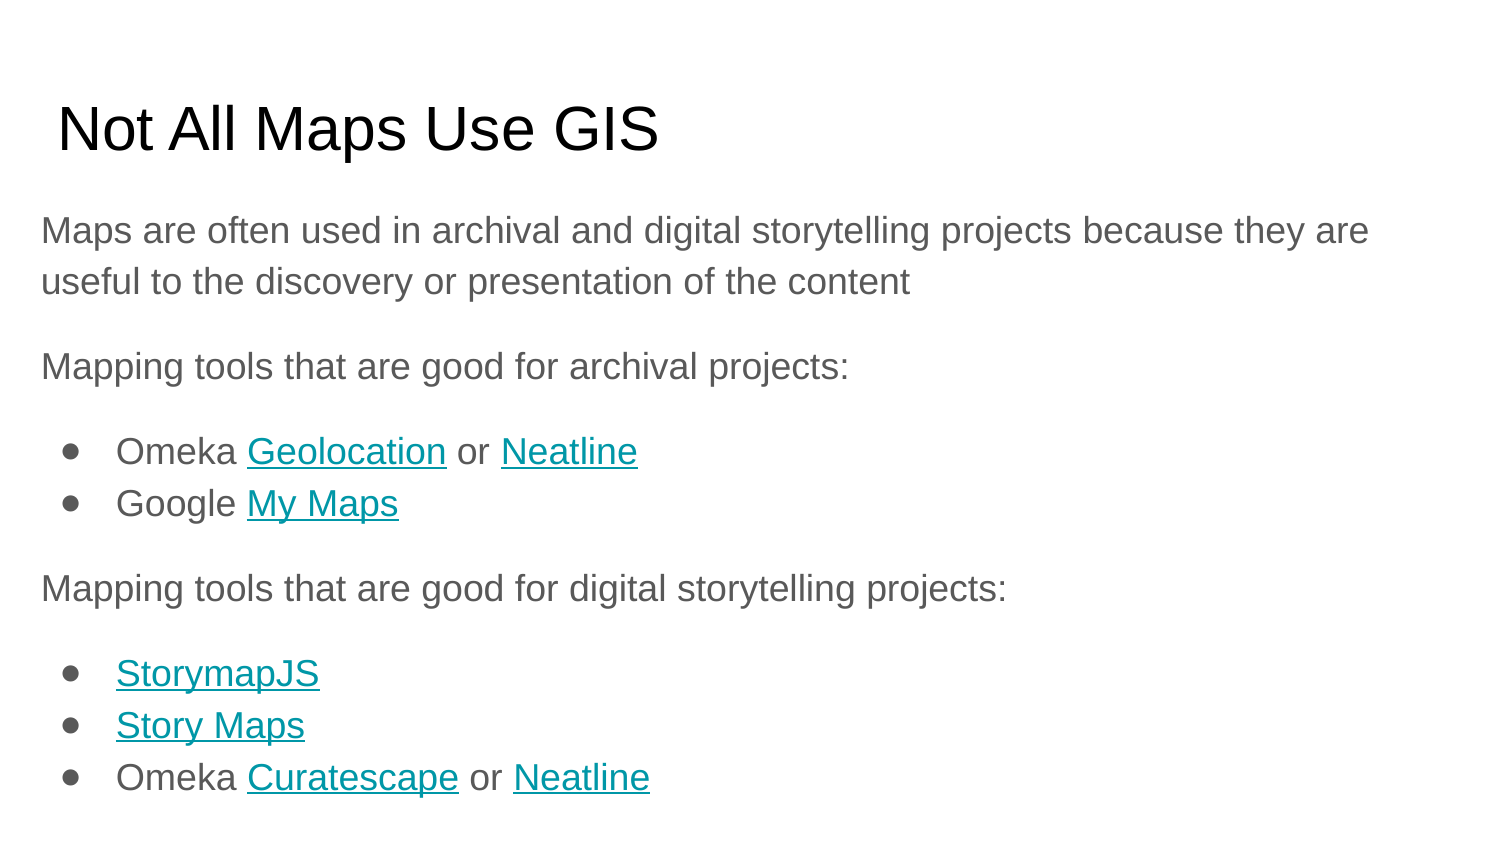

# Not All Maps Use GIS
Maps are often used in archival and digital storytelling projects because they are useful to the discovery or presentation of the content
Mapping tools that are good for archival projects:
Omeka Geolocation or Neatline
Google My Maps
Mapping tools that are good for digital storytelling projects:
StorymapJS
Story Maps
Omeka Curatescape or Neatline